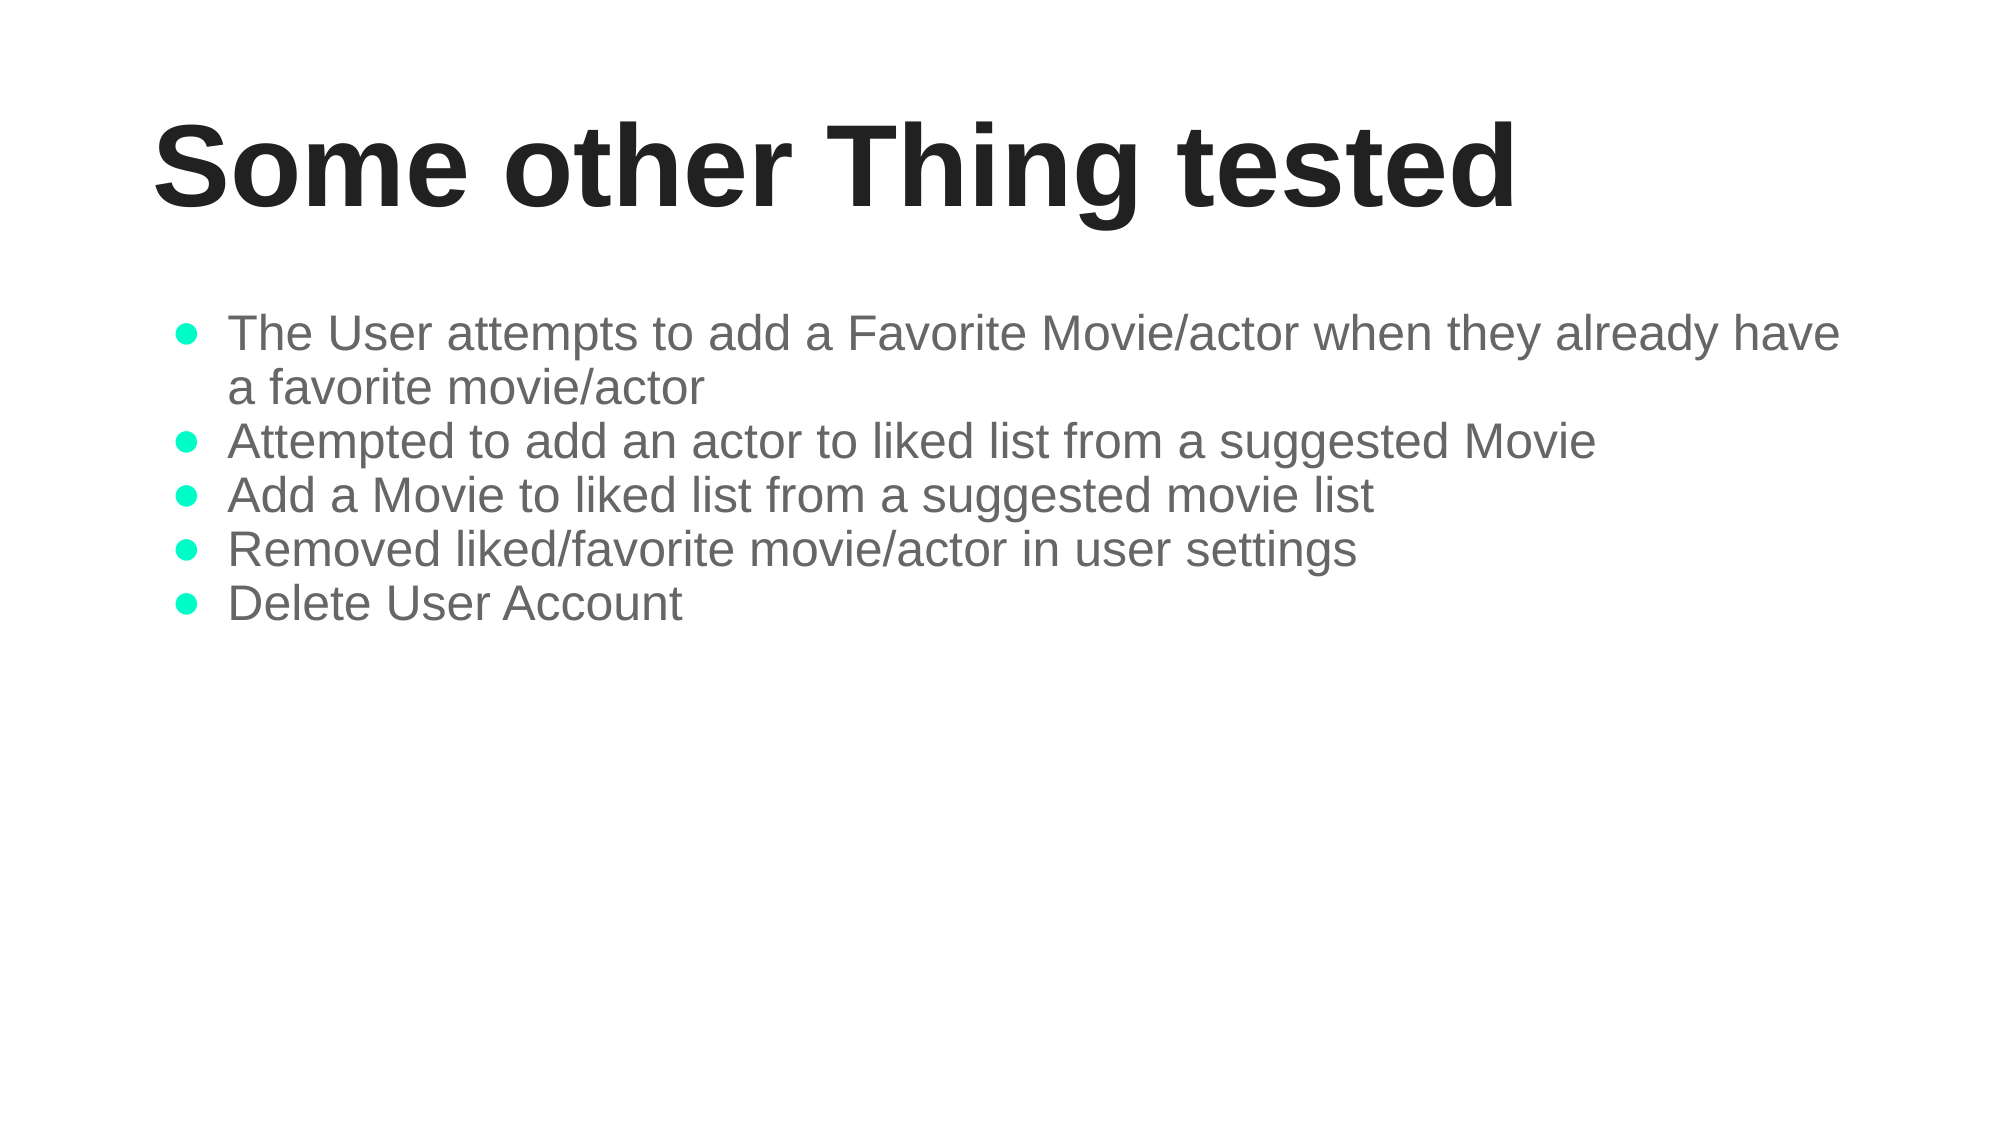

# Some other Thing tested
The User attempts to add a Favorite Movie/actor when they already have a favorite movie/actor
Attempted to add an actor to liked list from a suggested Movie
Add a Movie to liked list from a suggested movie list
Removed liked/favorite movie/actor in user settings
Delete User Account